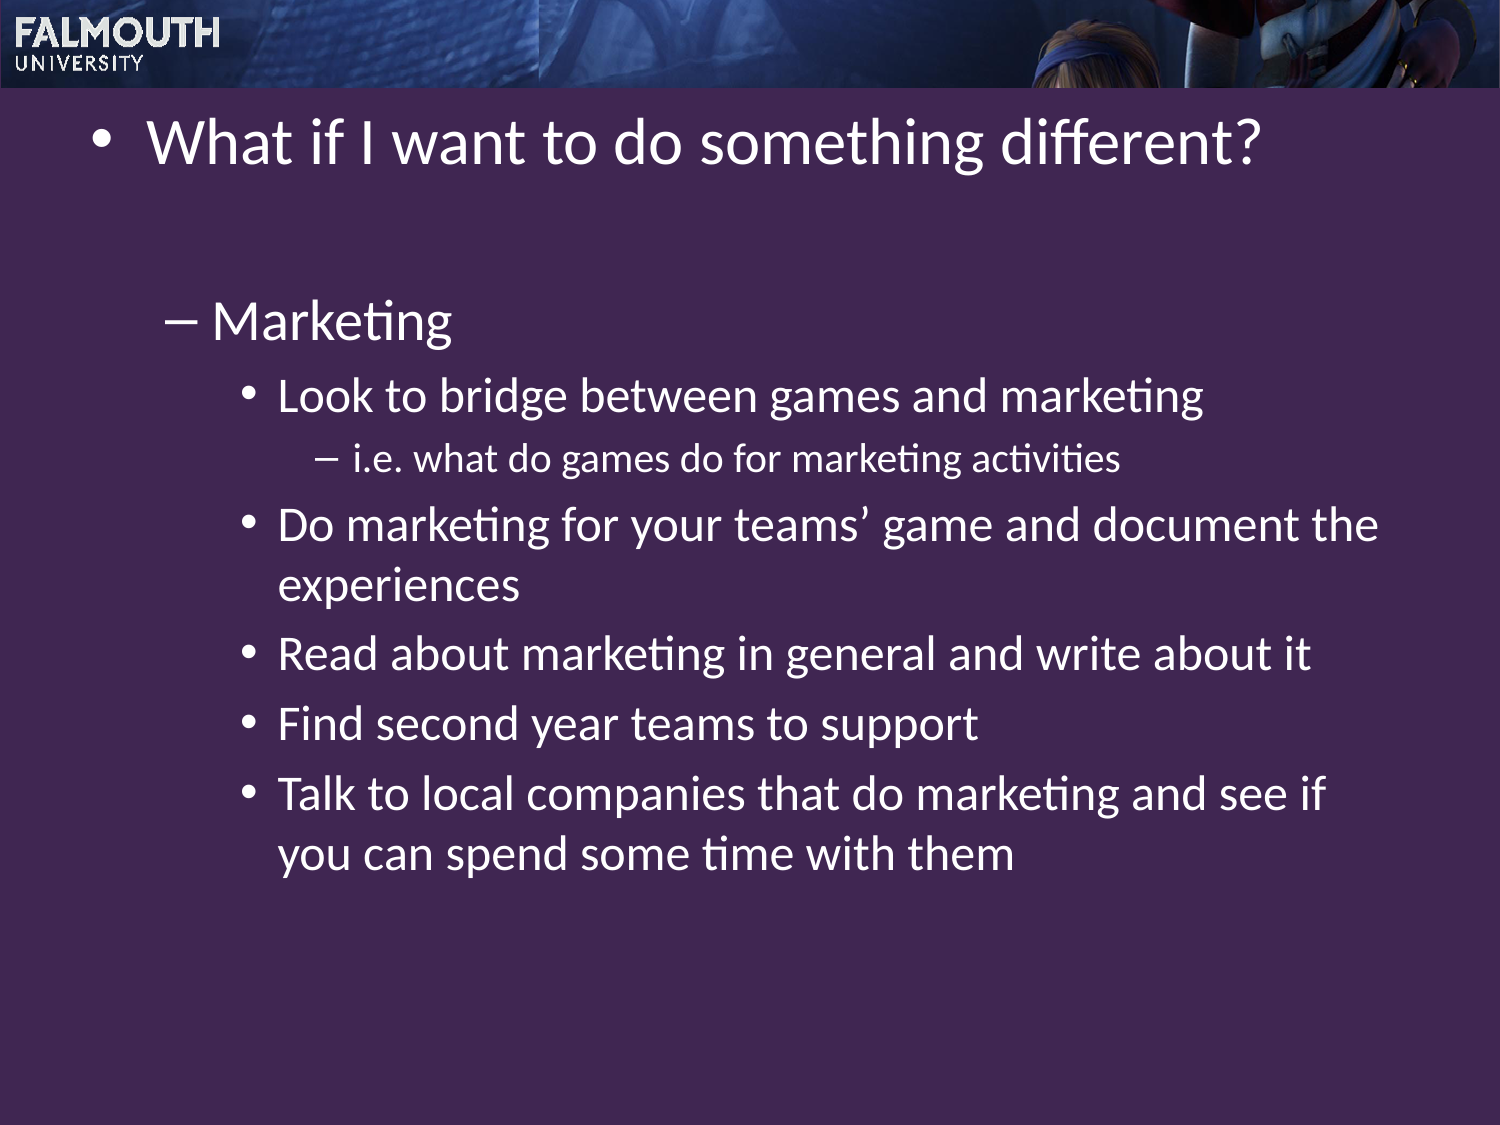

What if I want to do something different?

Marketing
Look to bridge between games and marketing
i.e. what do games do for marketing activities
Do marketing for your teams’ game and document the experiences
Read about marketing in general and write about it
Find second year teams to support
Talk to local companies that do marketing and see if you can spend some time with them